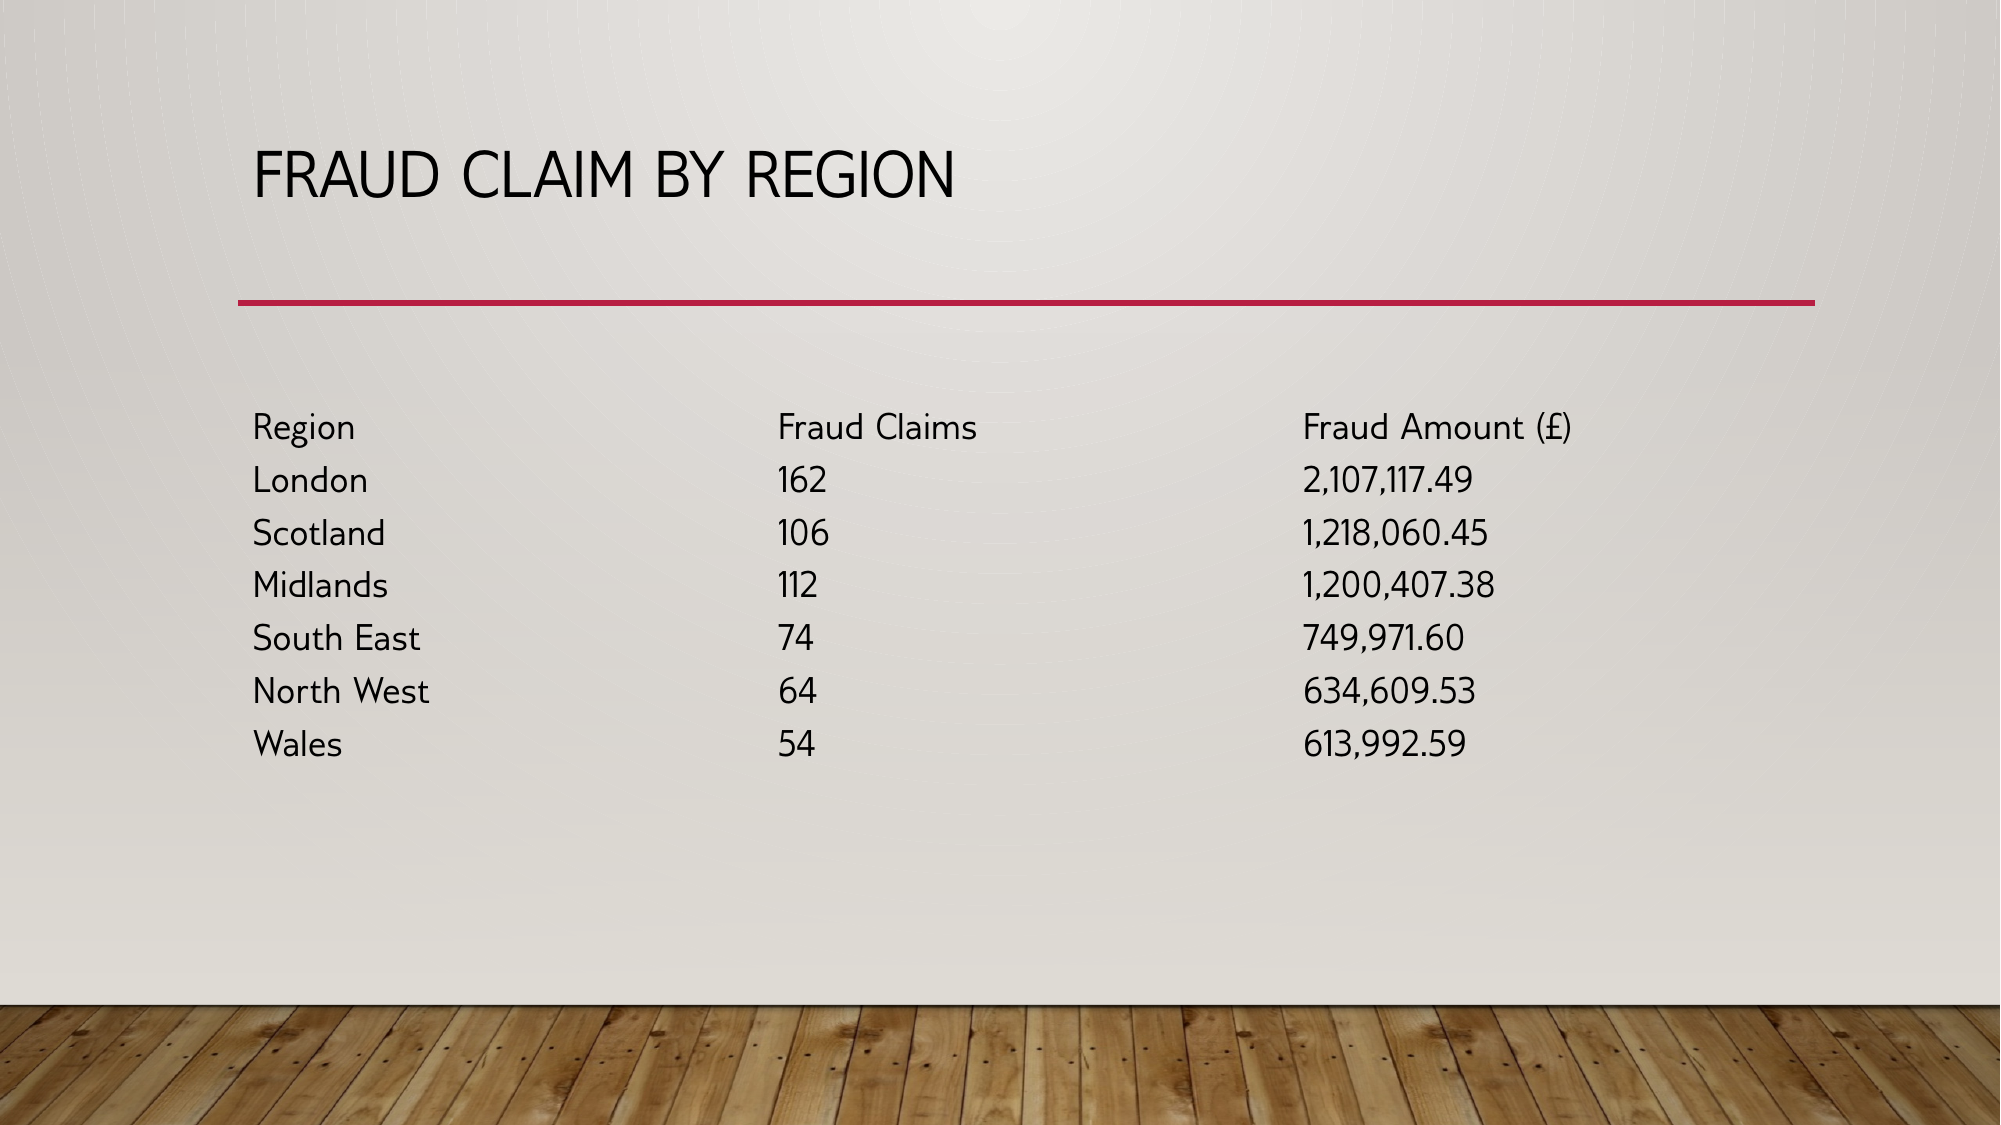

# Fraud claim by region
| Region | Fraud Claims | Fraud Amount (£) |
| --- | --- | --- |
| London | 162 | 2,107,117.49 |
| Scotland | 106 | 1,218,060.45 |
| Midlands | 112 | 1,200,407.38 |
| South East | 74 | 749,971.60 |
| North West | 64 | 634,609.53 |
| Wales | 54 | 613,992.59 |